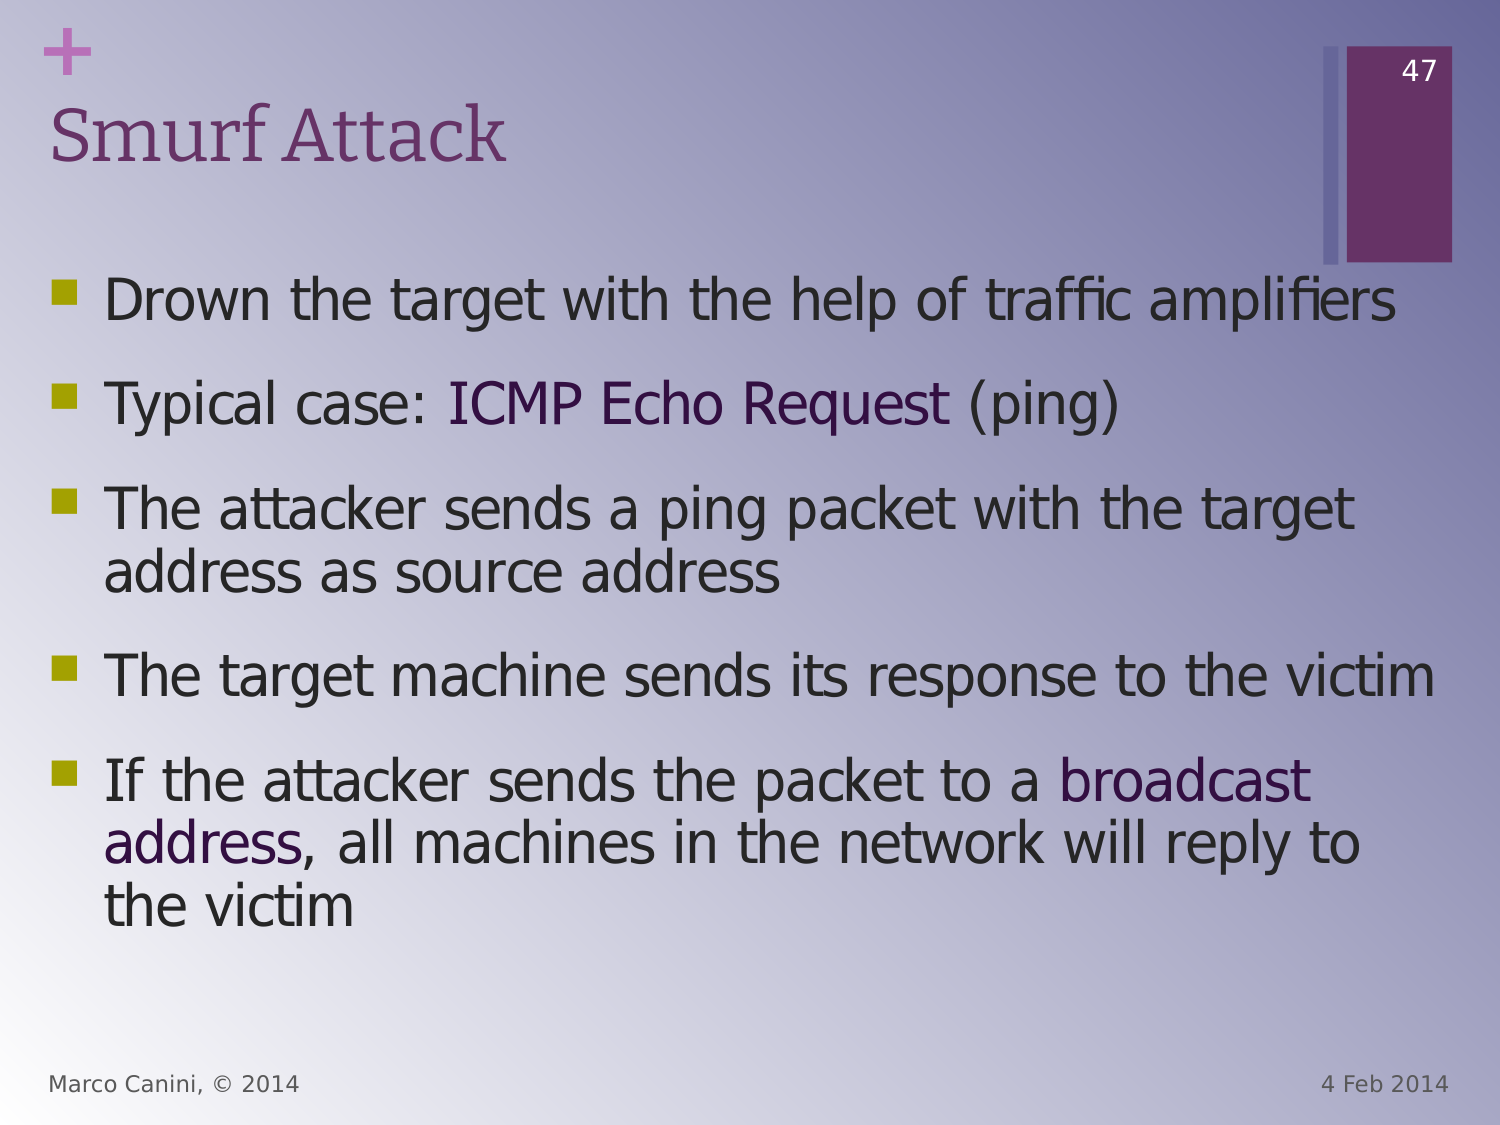

47
# Smurf Attack
Drown the target with the help of traffic amplifiers
Typical case: ICMP Echo Request (ping)
The attacker sends a ping packet with the target address as source address
The target machine sends its response to the victim
If the attacker sends the packet to a broadcast address, all machines in the network will reply to the victim
Marco Canini, © 2014
4 Feb 2014